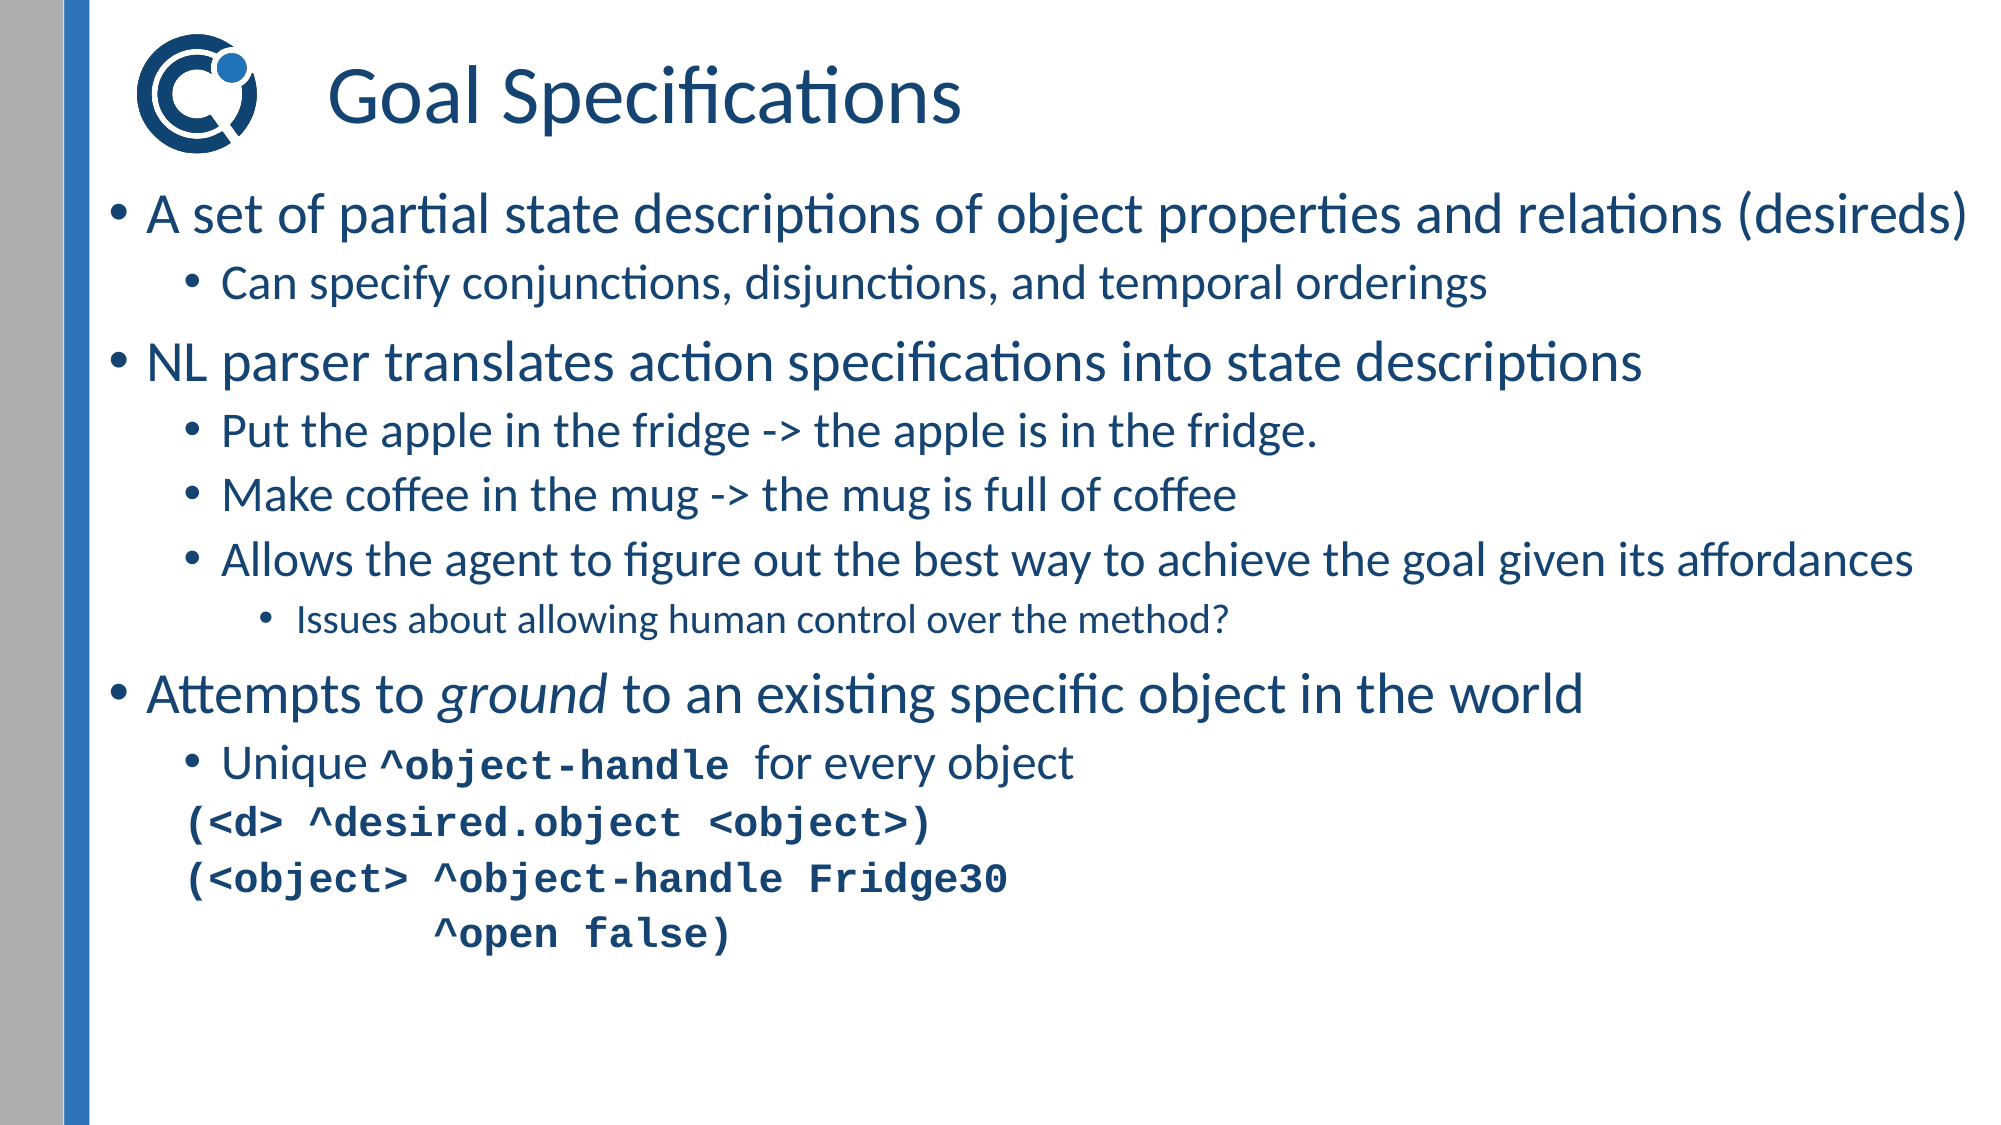

# Goal Specifications
A set of partial state descriptions of object properties and relations (desireds)
Can specify conjunctions, disjunctions, and temporal orderings
NL parser translates action specifications into state descriptions
Put the apple in the fridge -> the apple is in the fridge.
Make coffee in the mug -> the mug is full of coffee
Allows the agent to figure out the best way to achieve the goal given its affordances
Issues about allowing human control over the method?
Attempts to ground to an existing specific object in the world
Unique ^object-handle for every object
(<d> ^desired.object <object>)
(<object> ^object-handle Fridge30
          ^open false)

15